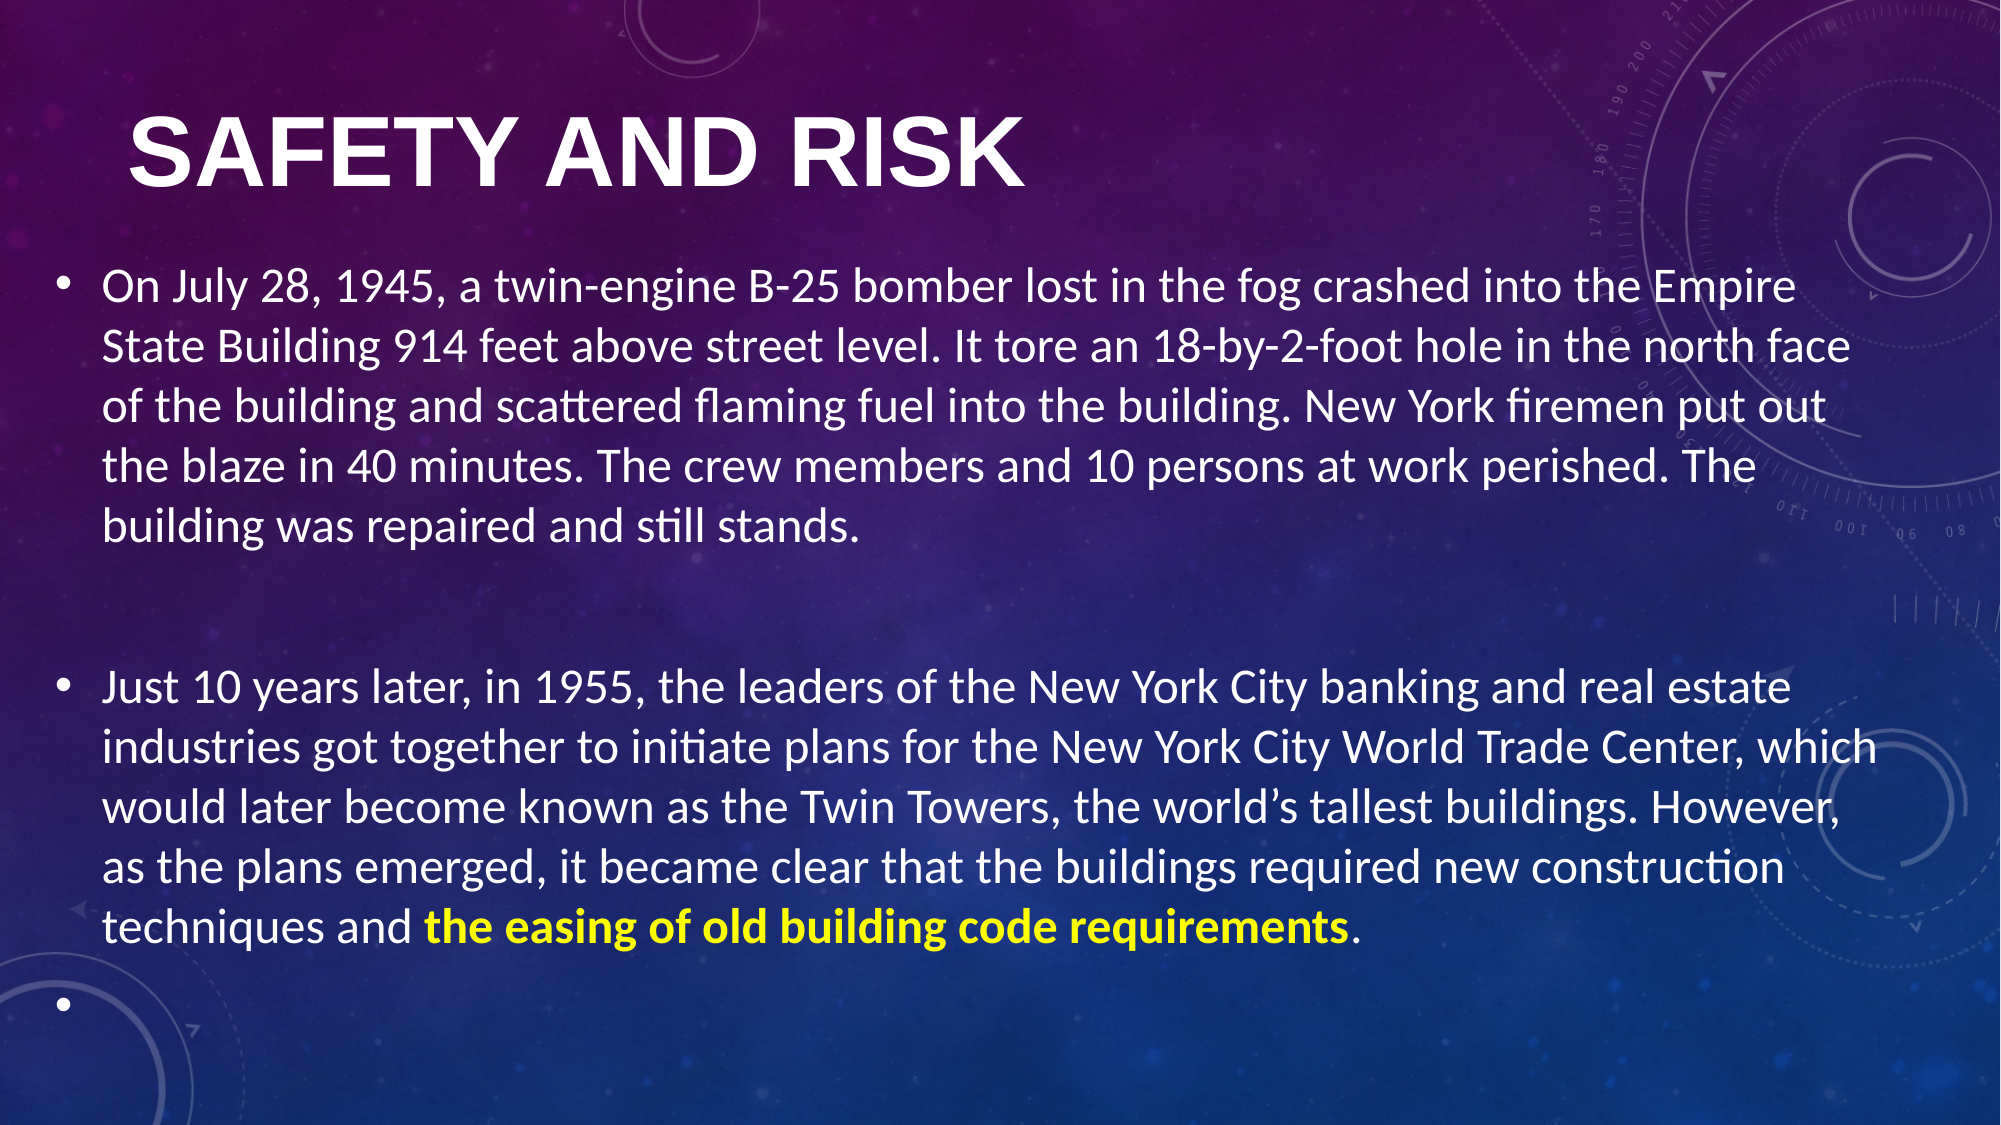

# SAFETY AND RISK
On July 28, 1945, a twin-engine B-25 bomber lost in the fog crashed into the Empire State Building 914 feet above street level. It tore an 18-by-2-foot hole in the north face of the building and scattered flaming fuel into the building. New York firemen put out the blaze in 40 minutes. The crew members and 10 persons at work perished. The building was repaired and still stands.

Just 10 years later, in 1955, the leaders of the New York City banking and real estate industries got together to initiate plans for the New York City World Trade Center, which would later become known as the Twin Towers, the world’s tallest buildings. However, as the plans emerged, it became clear that the buildings required new construction techniques and the easing of old building code requirements.